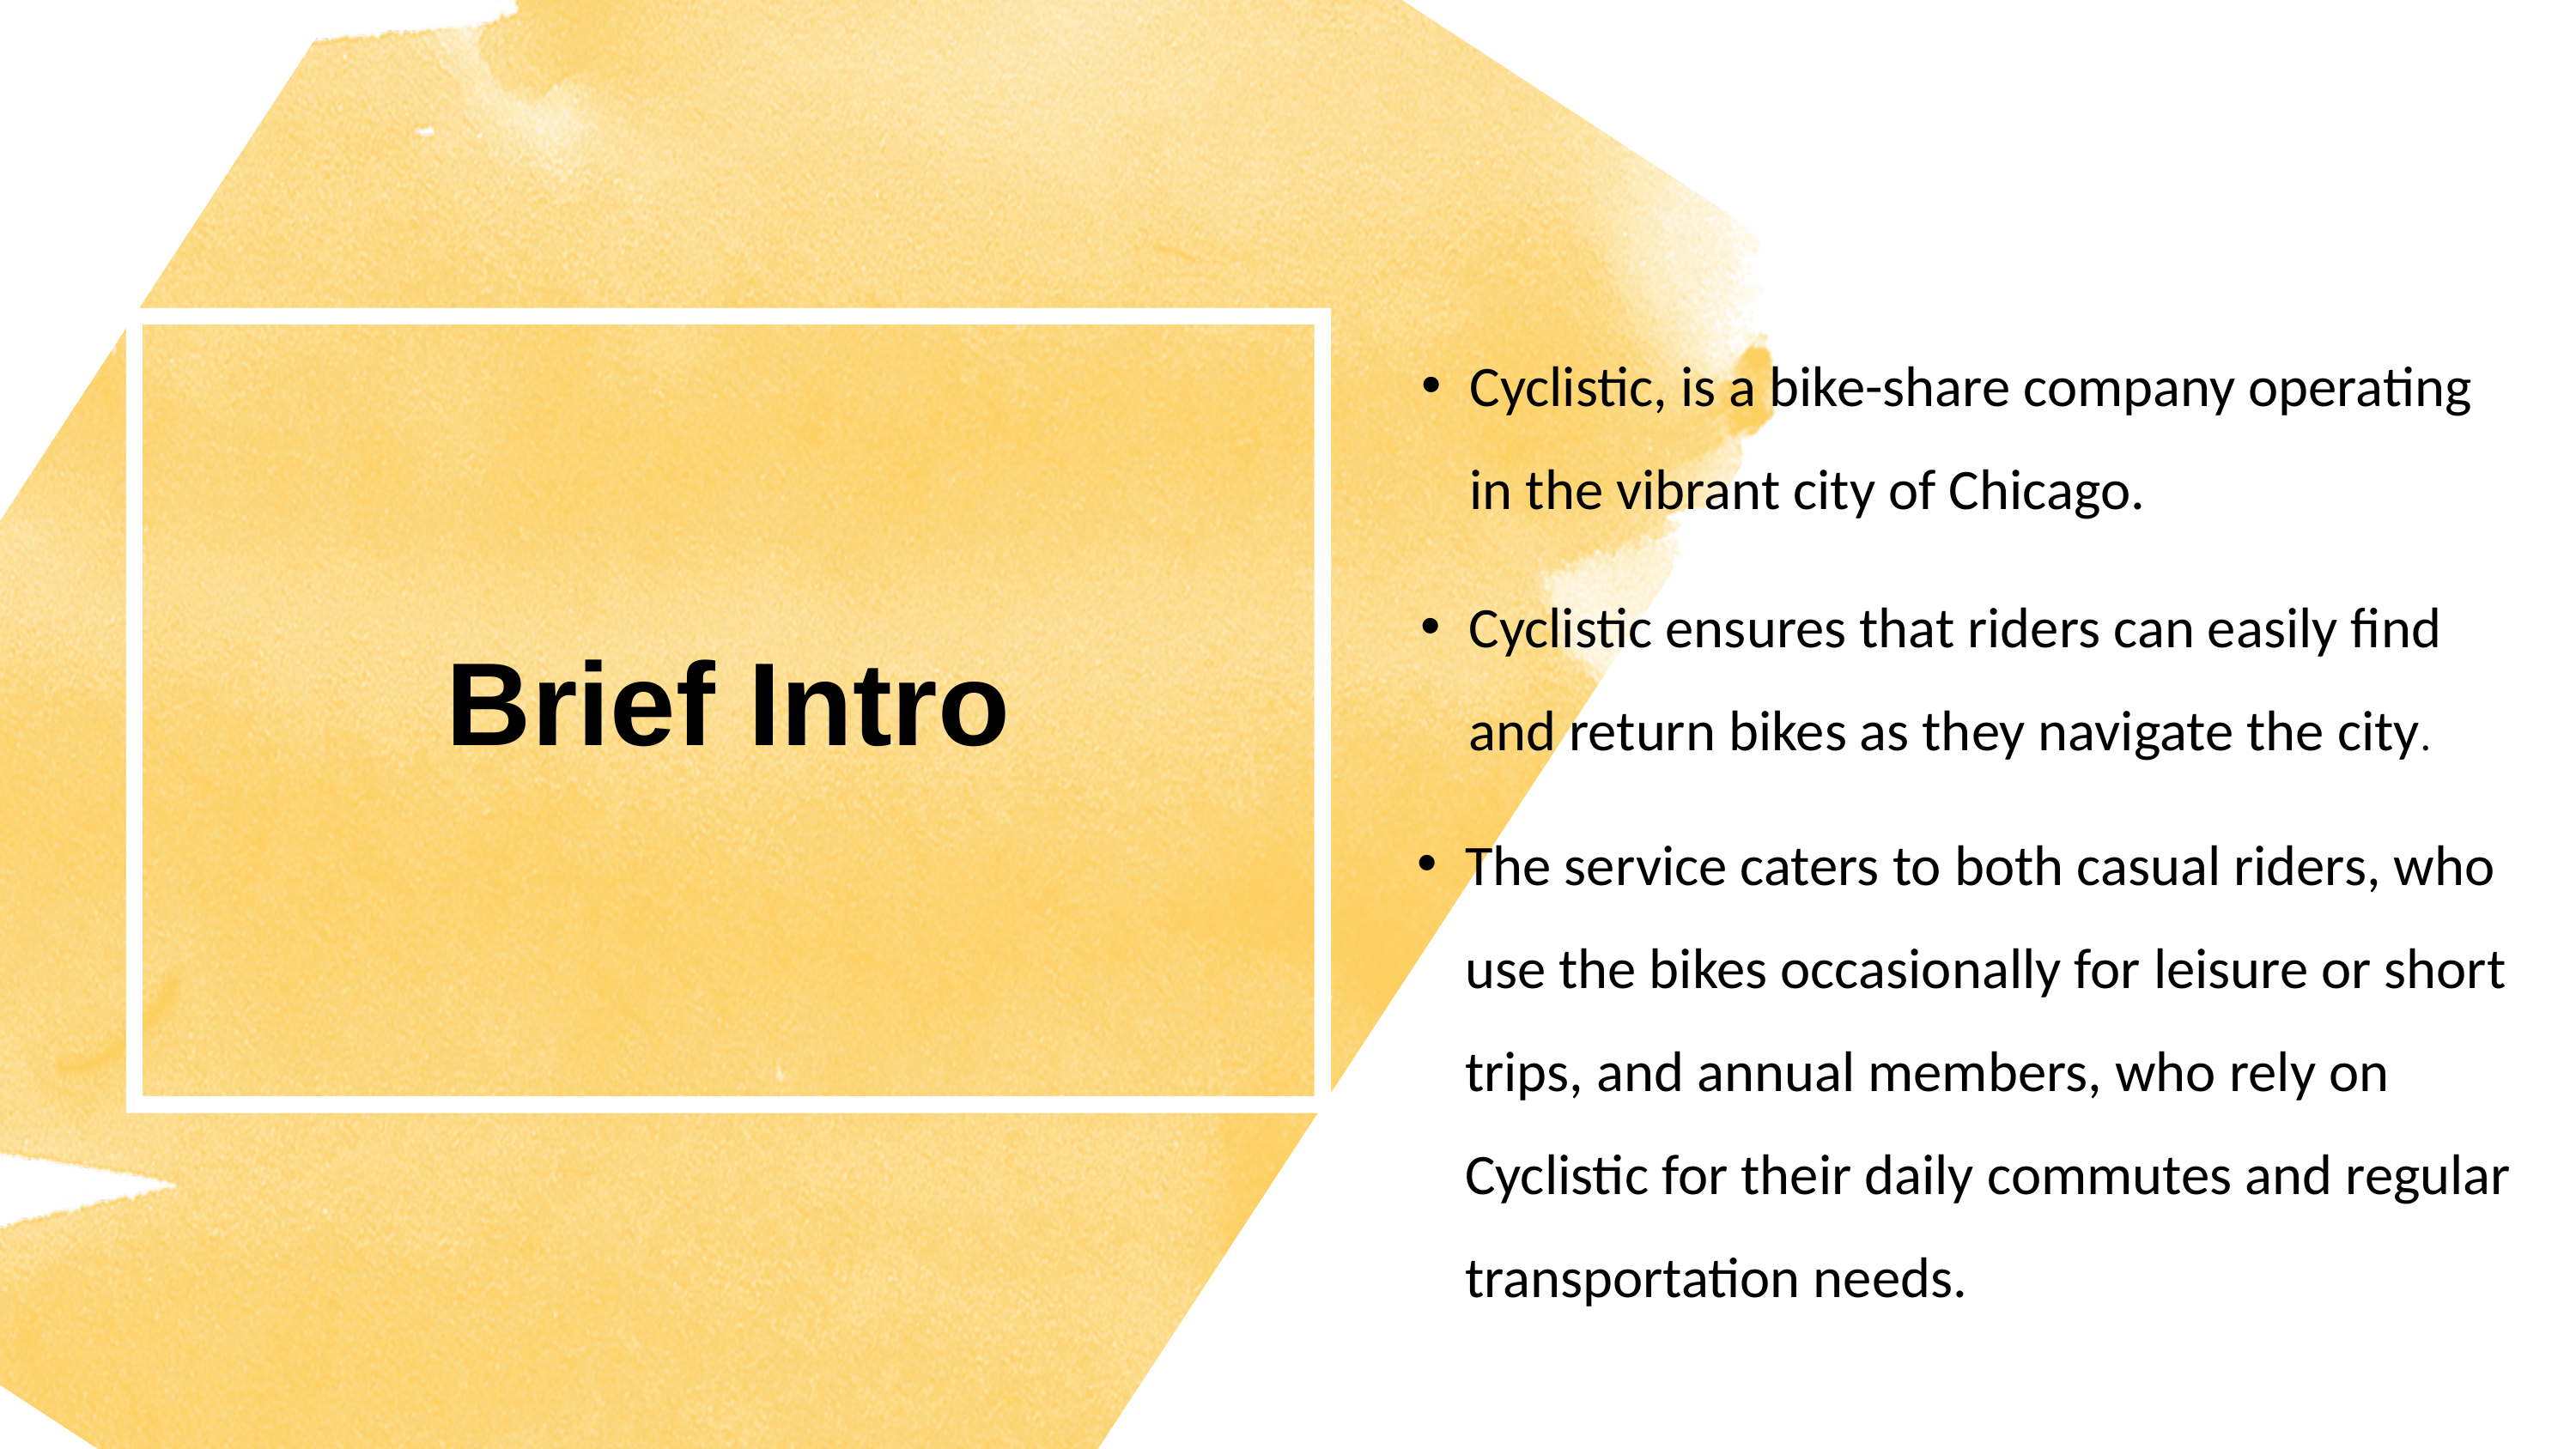

Cyclistic, is a bike-share company operating in the vibrant city of Chicago.
Cyclistic ensures that riders can easily find and return bikes as they navigate the city.
Brief Intro
The service caters to both casual riders, who use the bikes occasionally for leisure or short trips, and annual members, who rely on Cyclistic for their daily commutes and regular transportation needs.